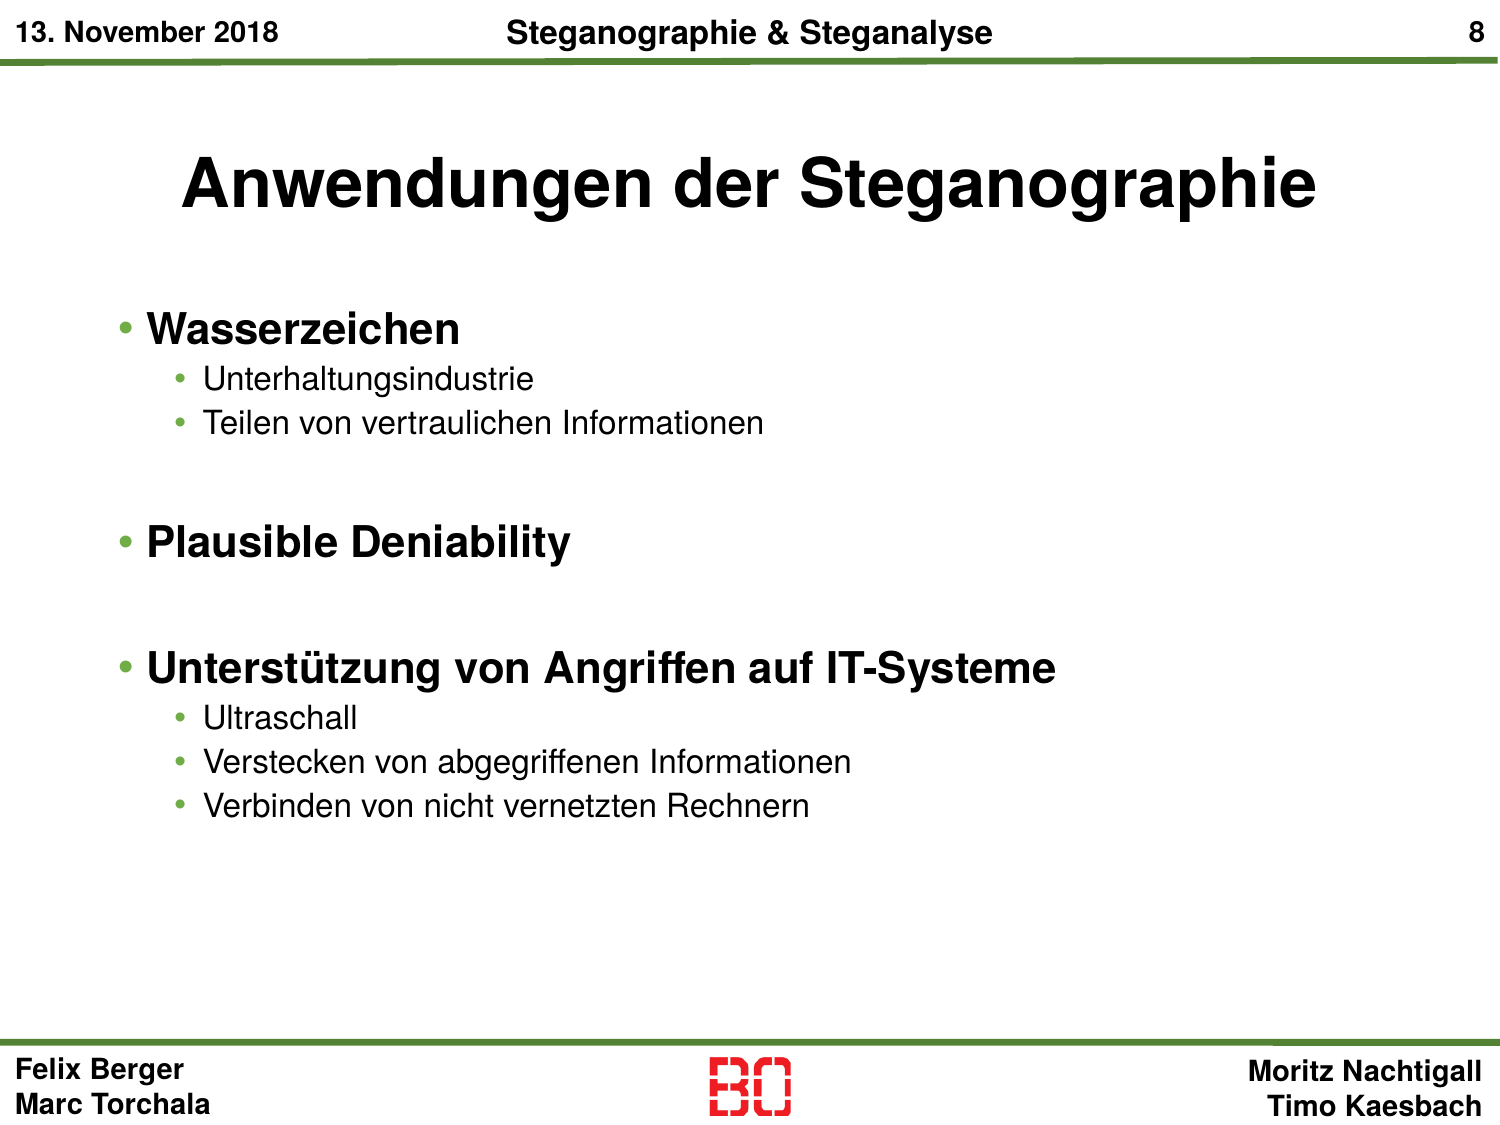

# Anwendungen der Steganographie
Wasserzeichen
Unterhaltungsindustrie
Teilen von vertraulichen Informationen

Plausible Deniability

Unterstützung von Angriffen auf IT-Systeme
Ultraschall
Verstecken von abgegriffenen Informationen
Verbinden von nicht vernetzten Rechnern